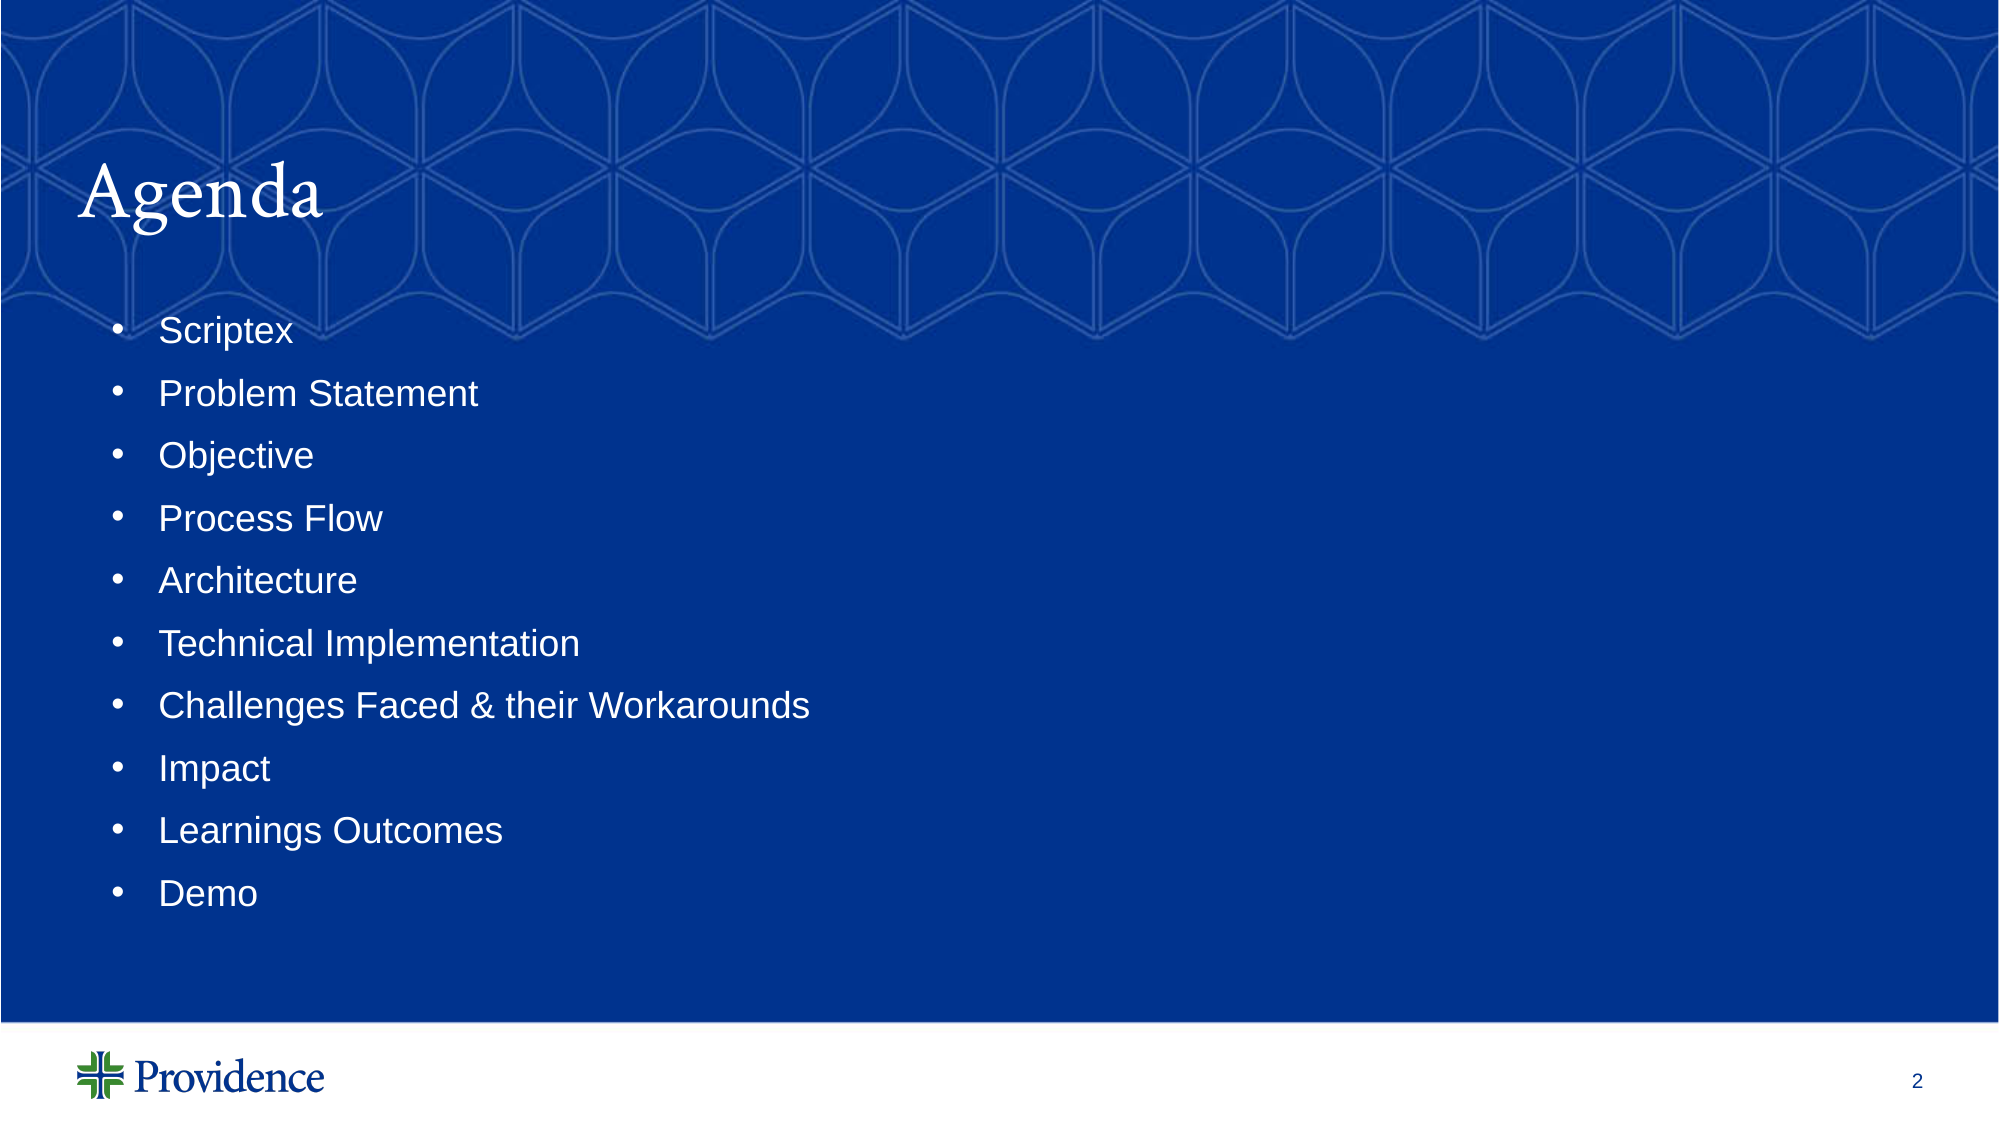

Scriptex
Problem Statement
Objective
Process Flow
Architecture
Technical Implementation
Challenges Faced & their Workarounds
Impact
Learnings Outcomes
Demo

2